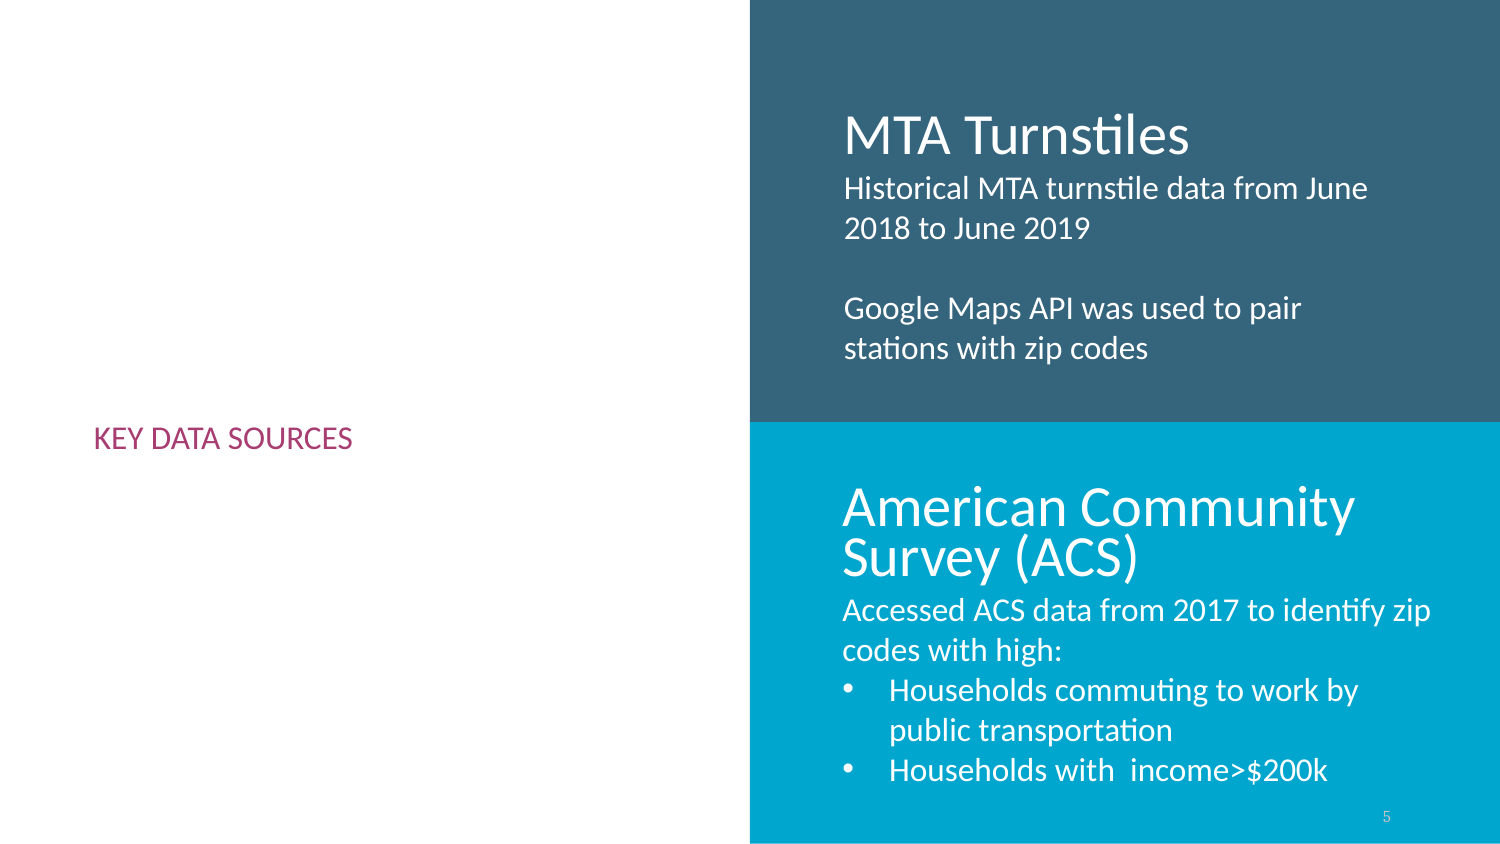

MTA Turnstiles
Historical MTA turnstile data from June 2018 to June 2019

Google Maps API was used to pair stations with zip codes
KEY DATA SOURCES

American Community Survey (ACS)
Accessed ACS data from 2017 to identify zip codes with high:
Households commuting to work by public transportation
Households with  income>$200k
5